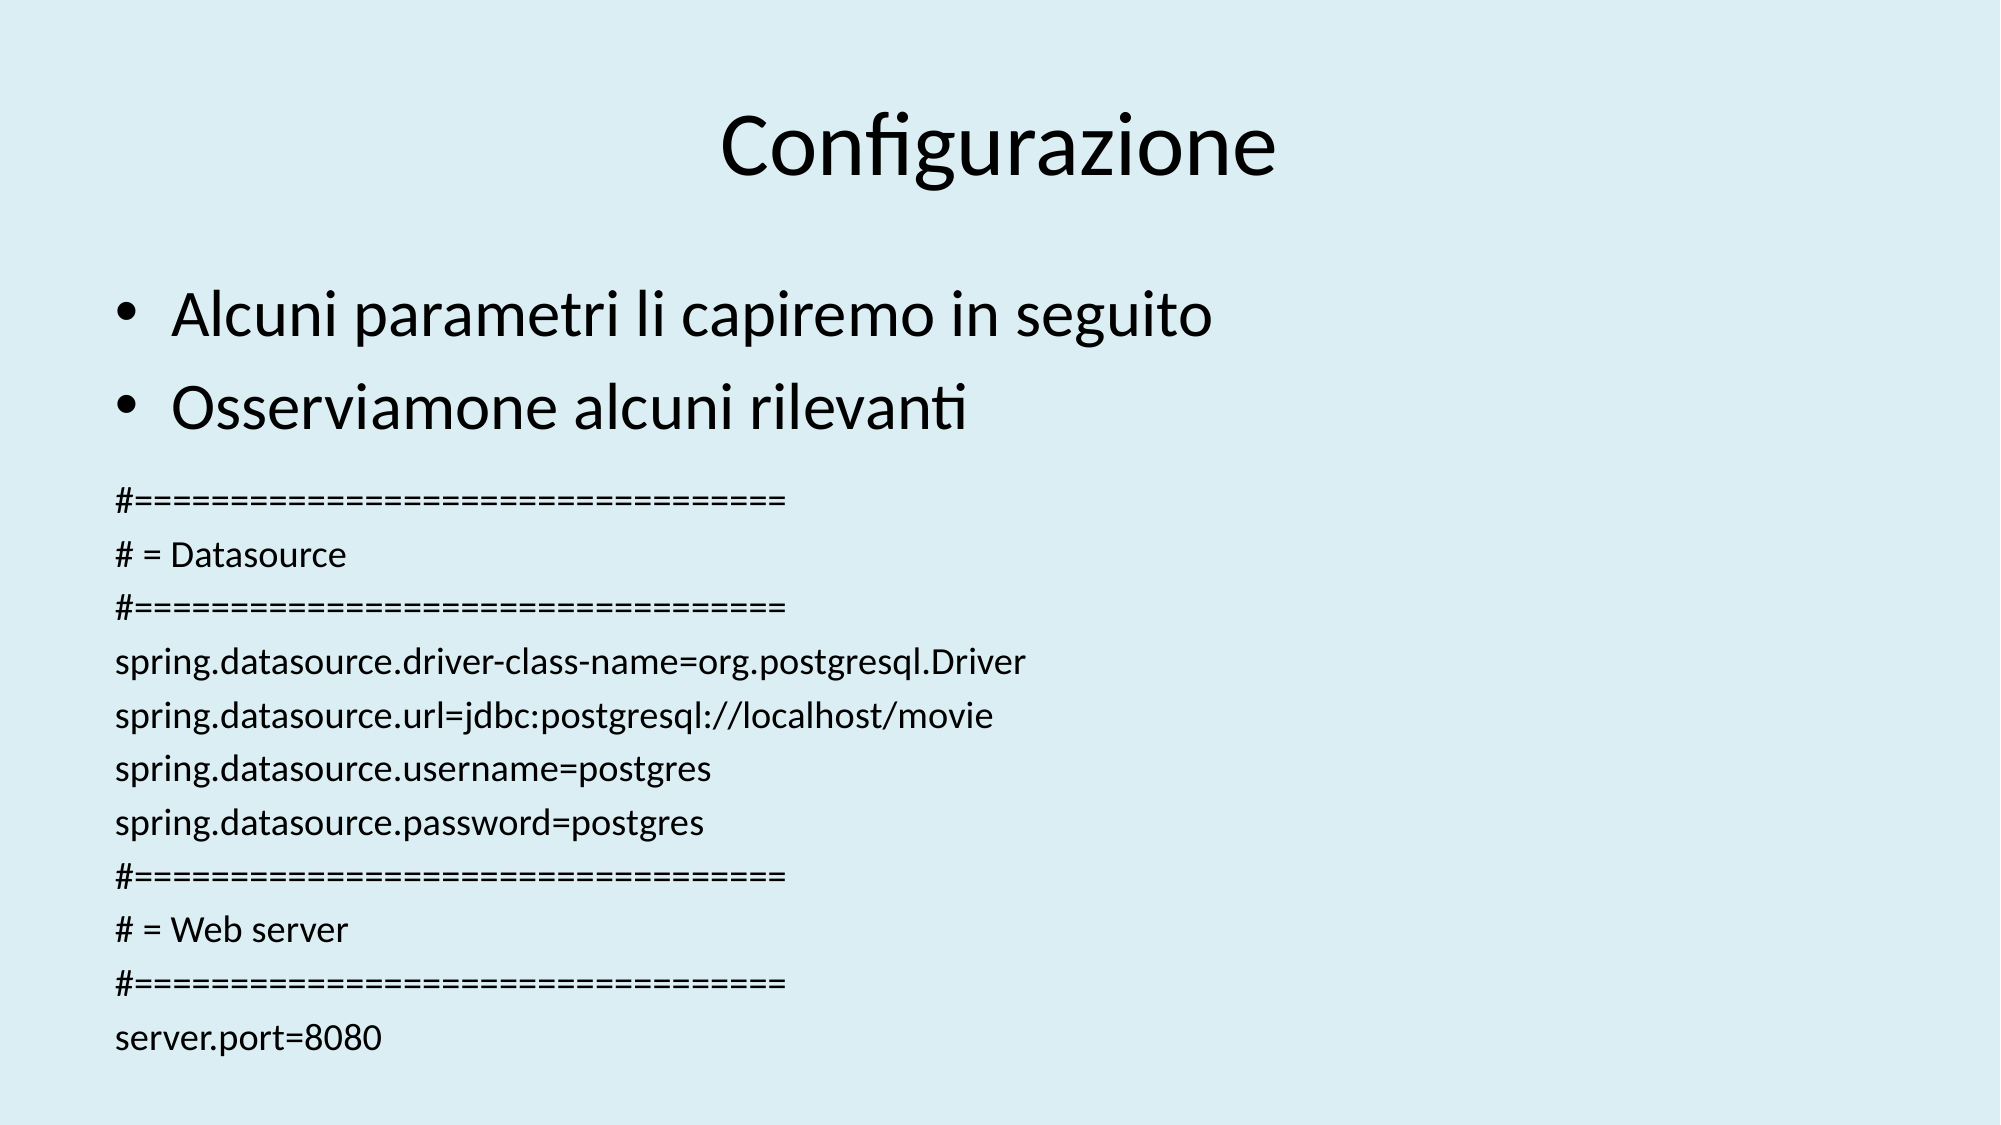

# Configurazione
Alcuni parametri li capiremo in seguito
Osserviamone alcuni rilevanti
#==================================
# = Datasource
#==================================
spring.datasource.driver-class-name=org.postgresql.Driver
spring.datasource.url=jdbc:postgresql://localhost/movie
spring.datasource.username=postgres
spring.datasource.password=postgres
#==================================
# = Web server
#==================================
server.port=8080